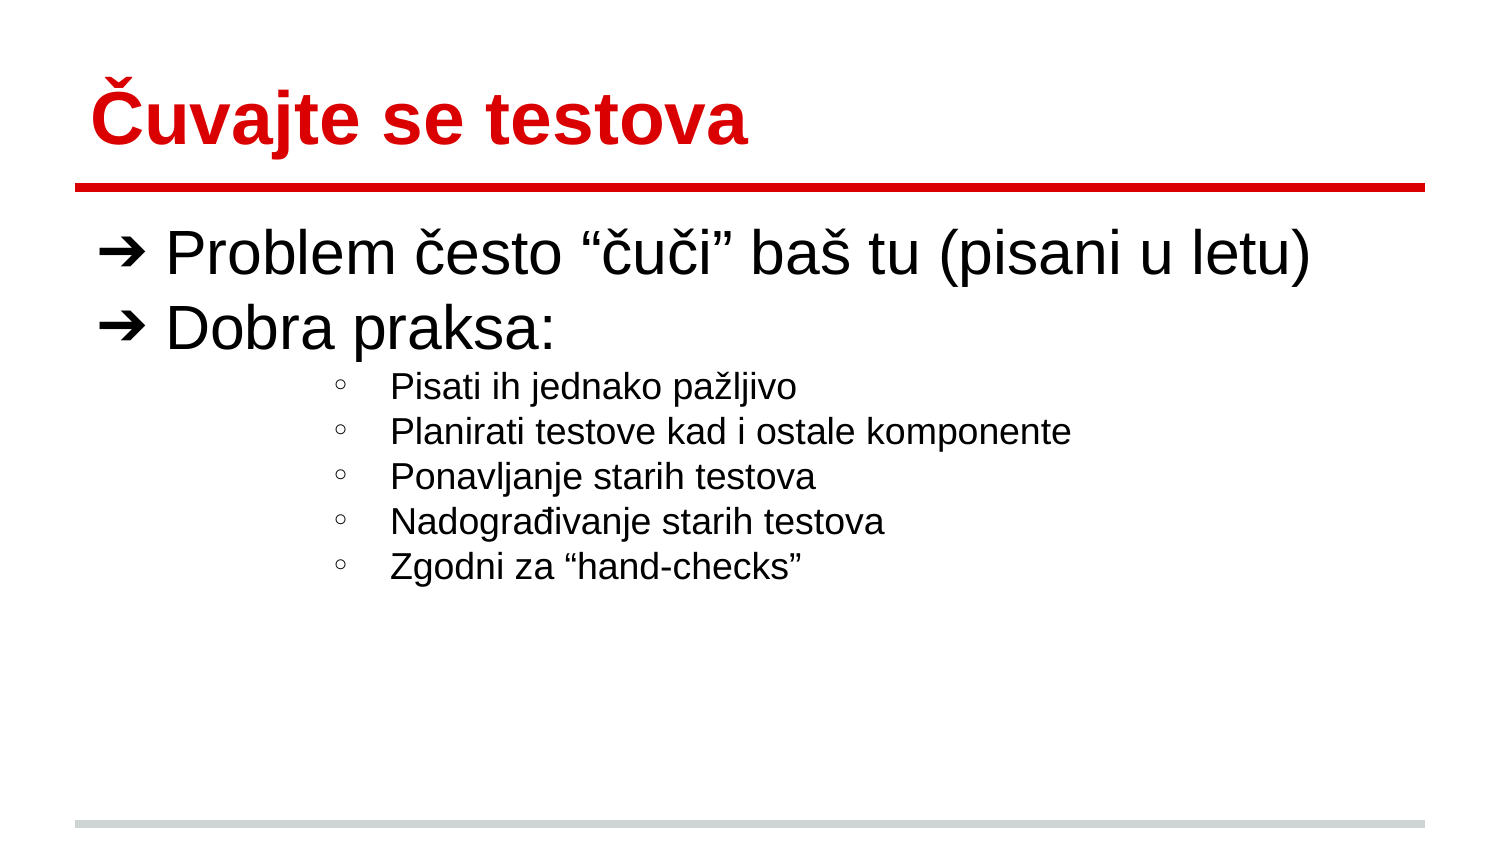

# Čuvajte se testova
Problem često “čuči” baš tu (pisani u letu)
Dobra praksa:
Pisati ih jednako pažljivo
Planirati testove kad i ostale komponente
Ponavljanje starih testova
Nadograđivanje starih testova
Zgodni za “hand-checks”